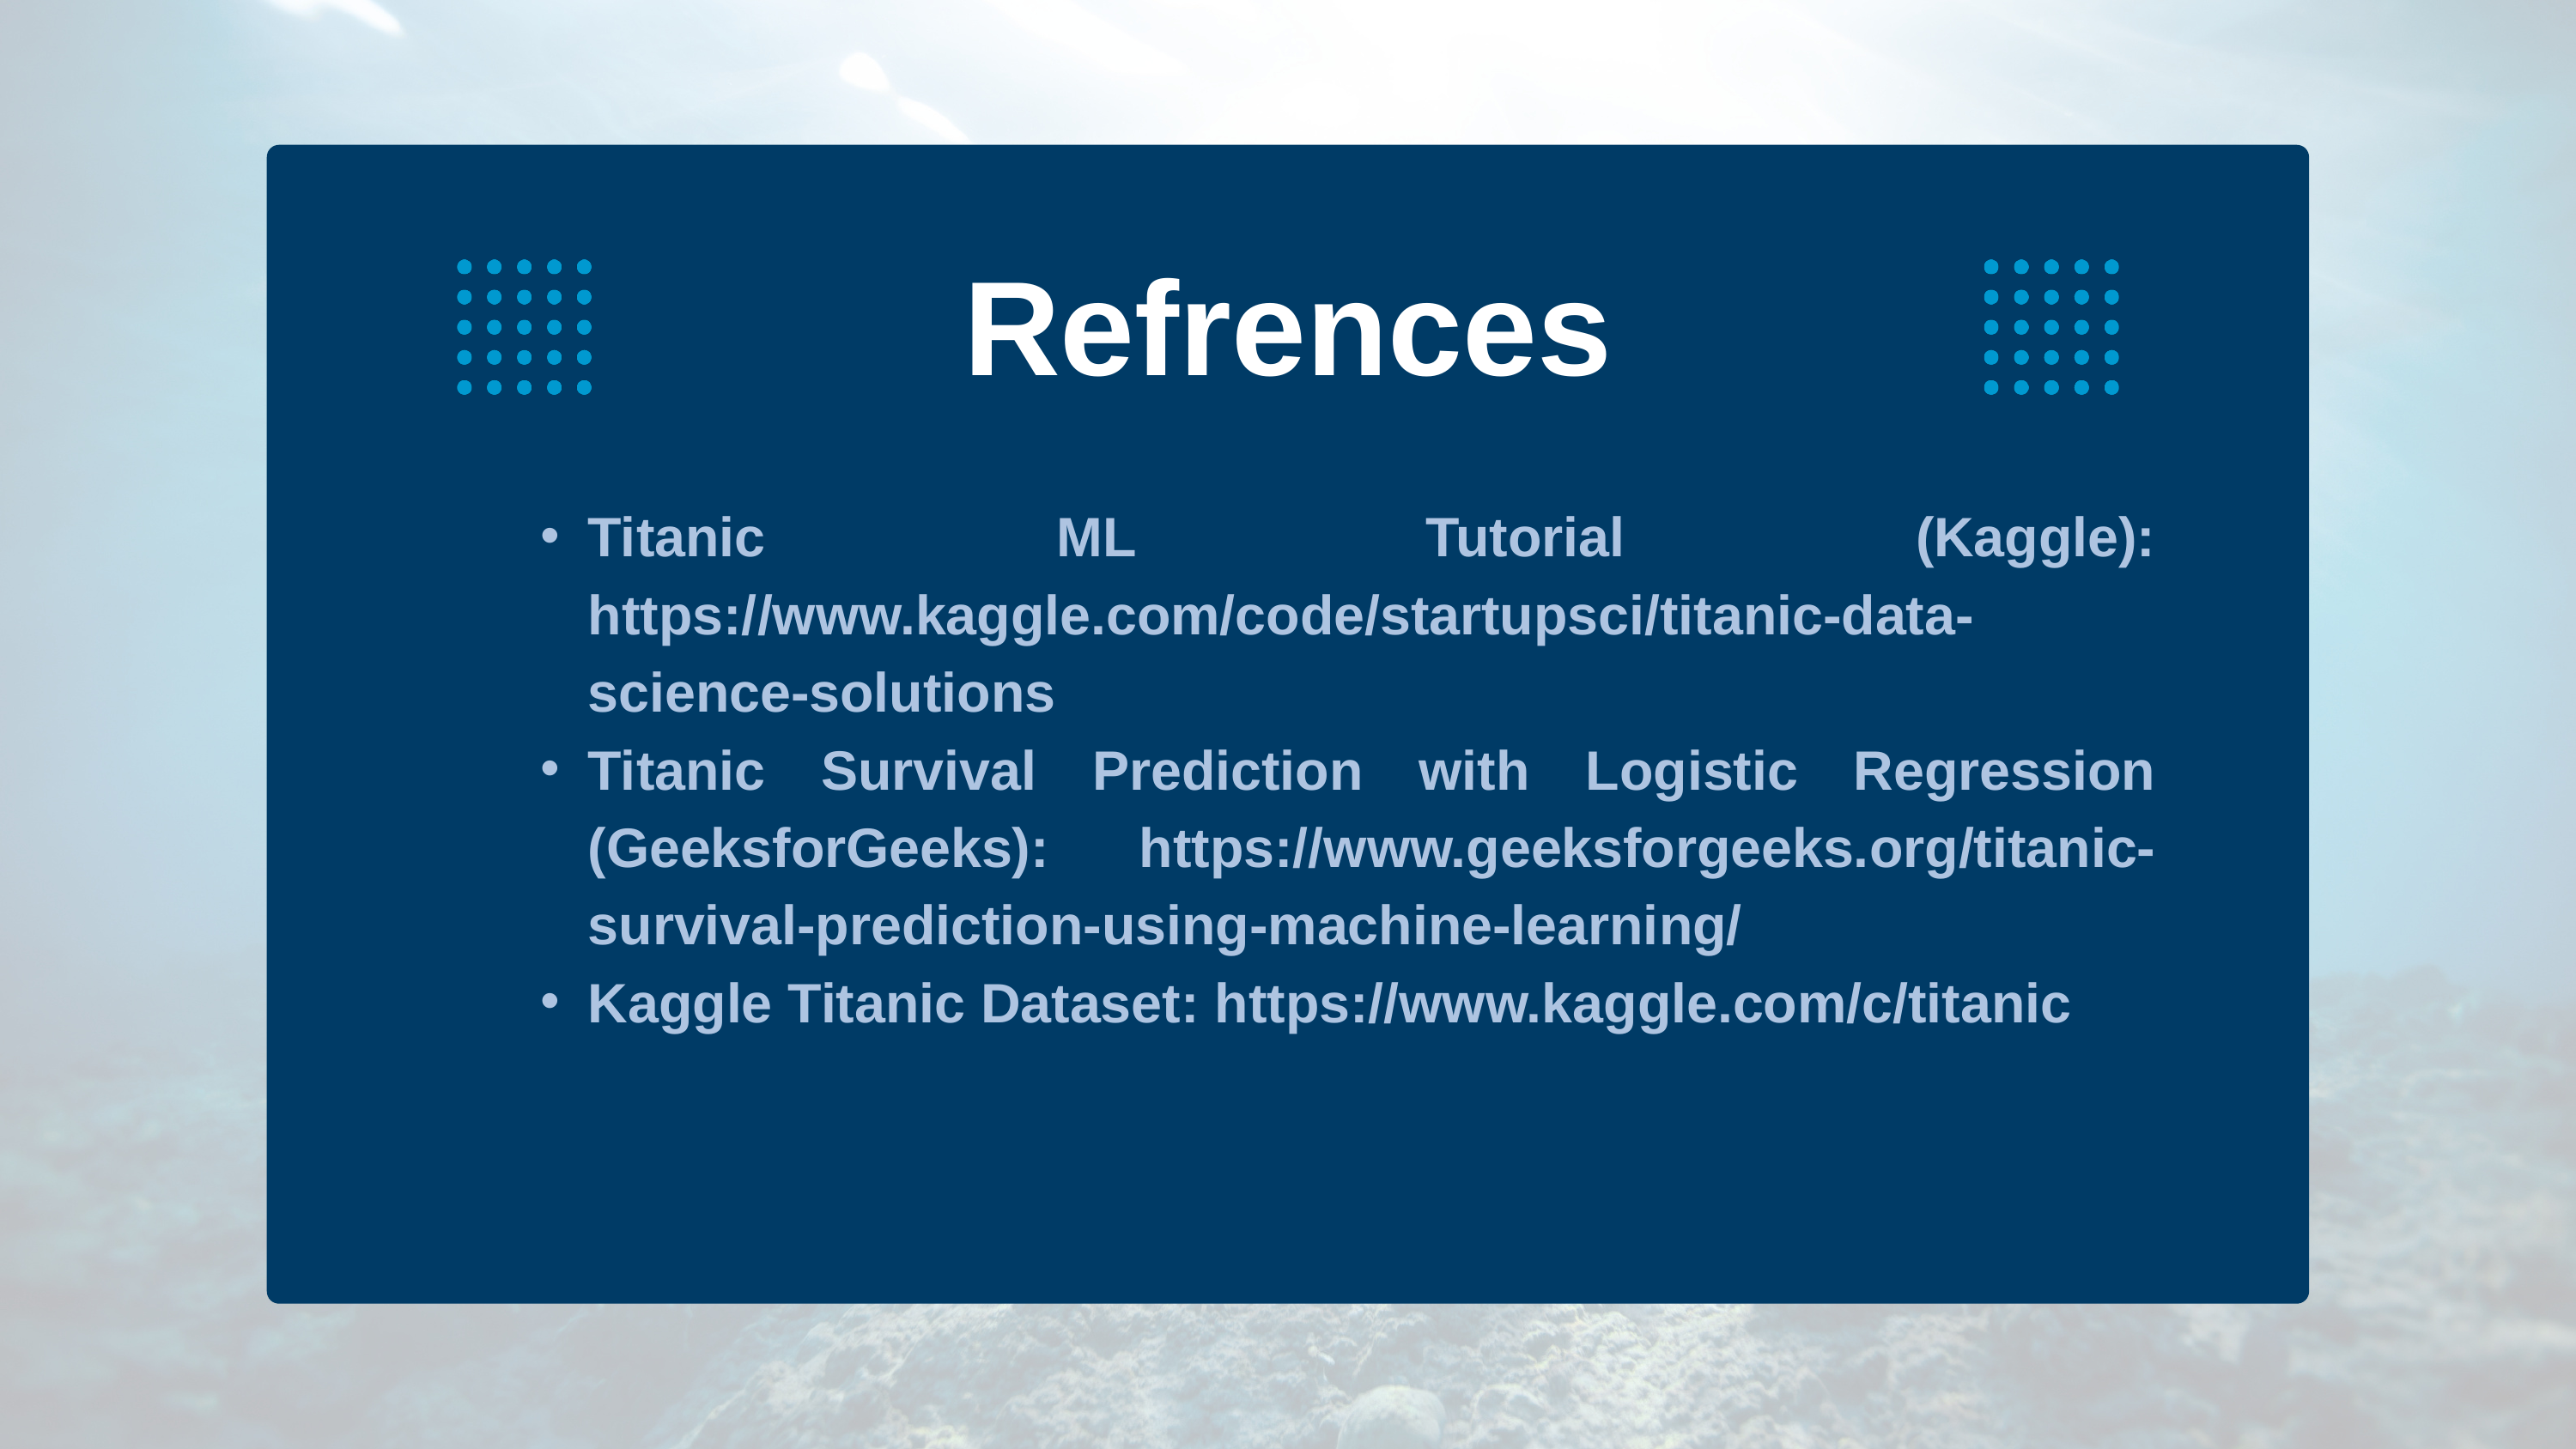

Refrences

Titanic ML Tutorial (Kaggle): https://www.kaggle.com/code/startupsci/titanic-data-science-solutions
Titanic Survival Prediction with Logistic Regression (GeeksforGeeks): https://www.geeksforgeeks.org/titanic-survival-prediction-using-machine-learning/
Kaggle Titanic Dataset: https://www.kaggle.com/c/titanic